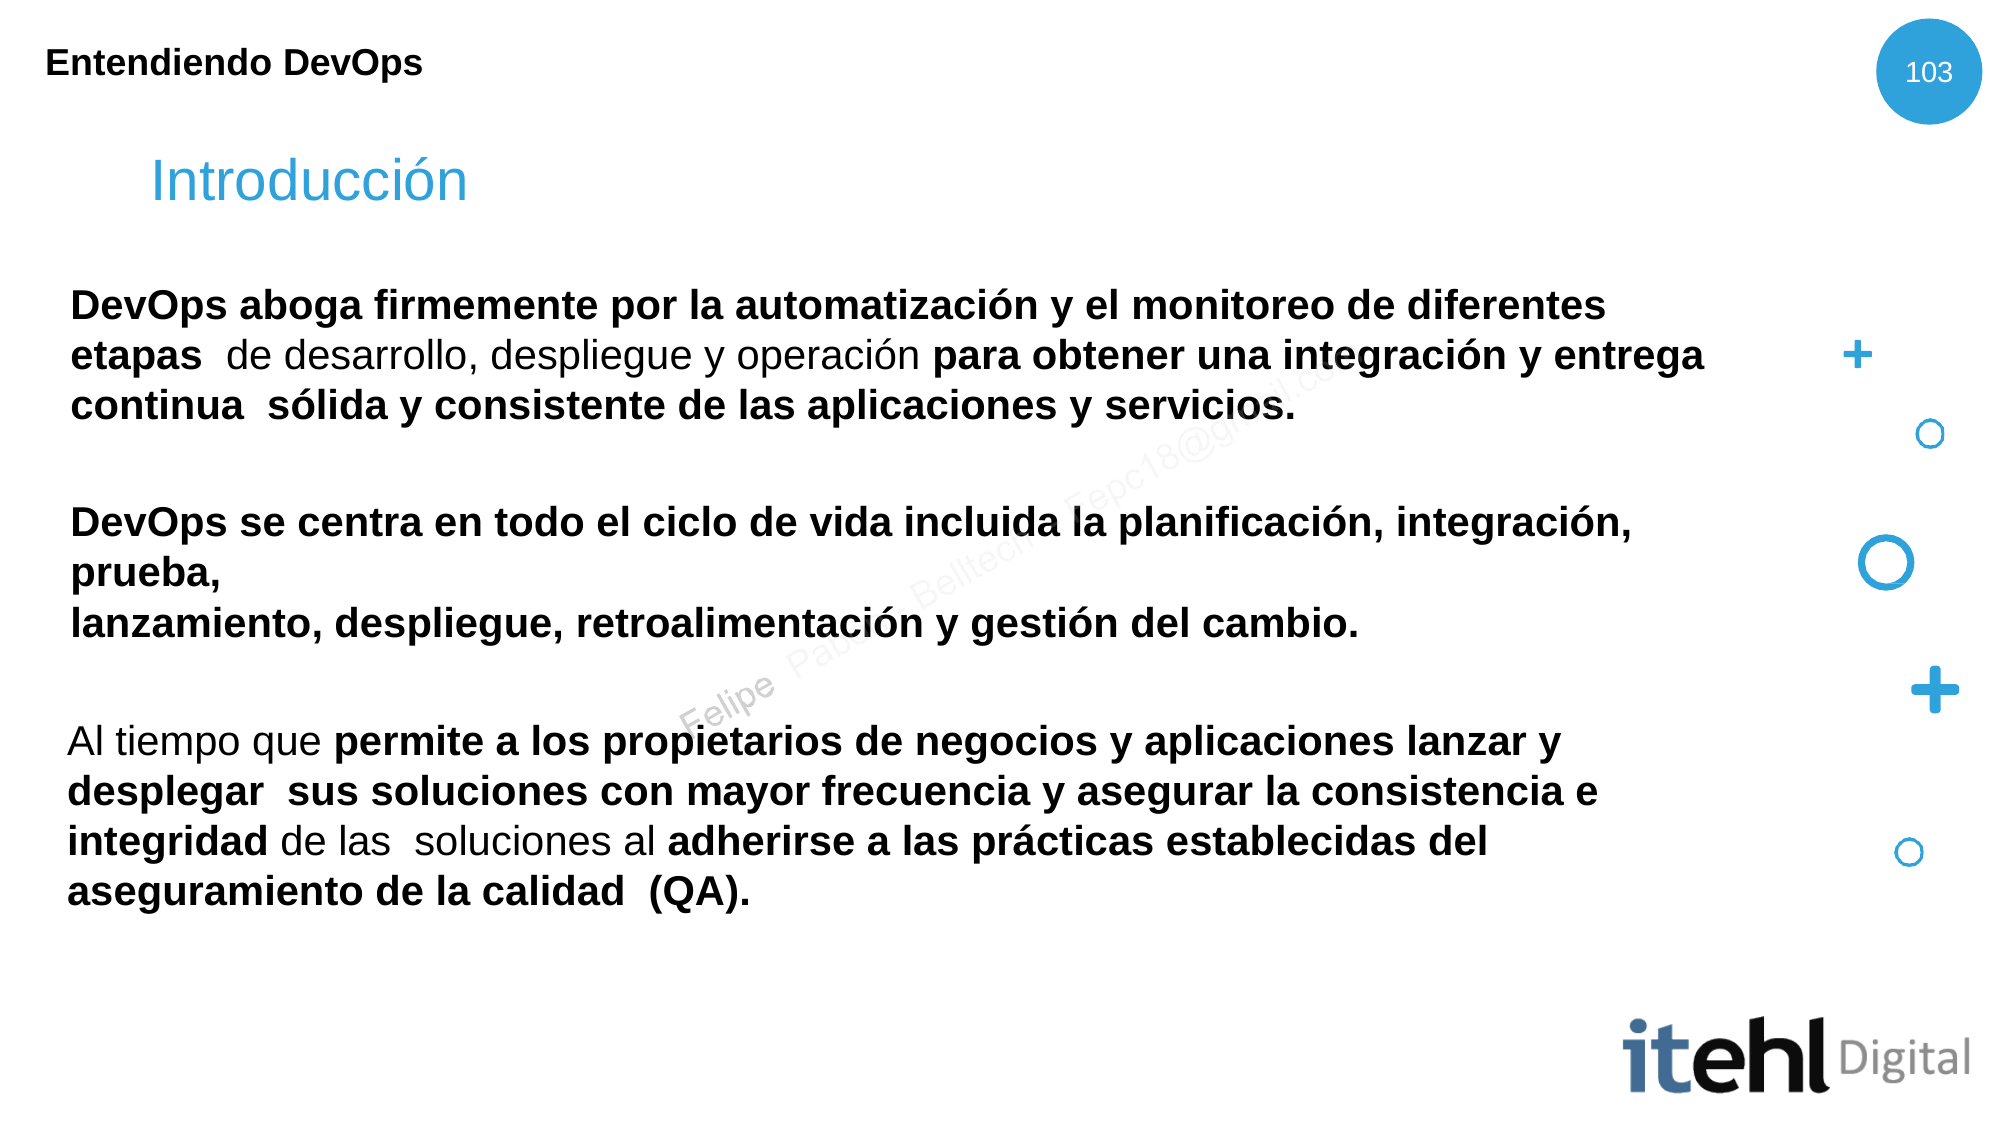

Entendiendo DevOps
103
# Introducción
DevOps aboga firmemente por la automatización y el monitoreo de diferentes etapas  de desarrollo, despliegue y operación para obtener una integración y entrega continua  sólida y consistente de las aplicaciones y servicios.

DevOps se centra en todo el ciclo de vida incluida la planificación, integración, prueba,
lanzamiento, despliegue, retroalimentación y gestión del cambio.

Al tiempo que permite a los propietarios de negocios y aplicaciones lanzar y desplegar  sus soluciones con mayor frecuencia y asegurar la consistencia e integridad de las  soluciones al adherirse a las prácticas establecidas del aseguramiento de la calidad  (QA).